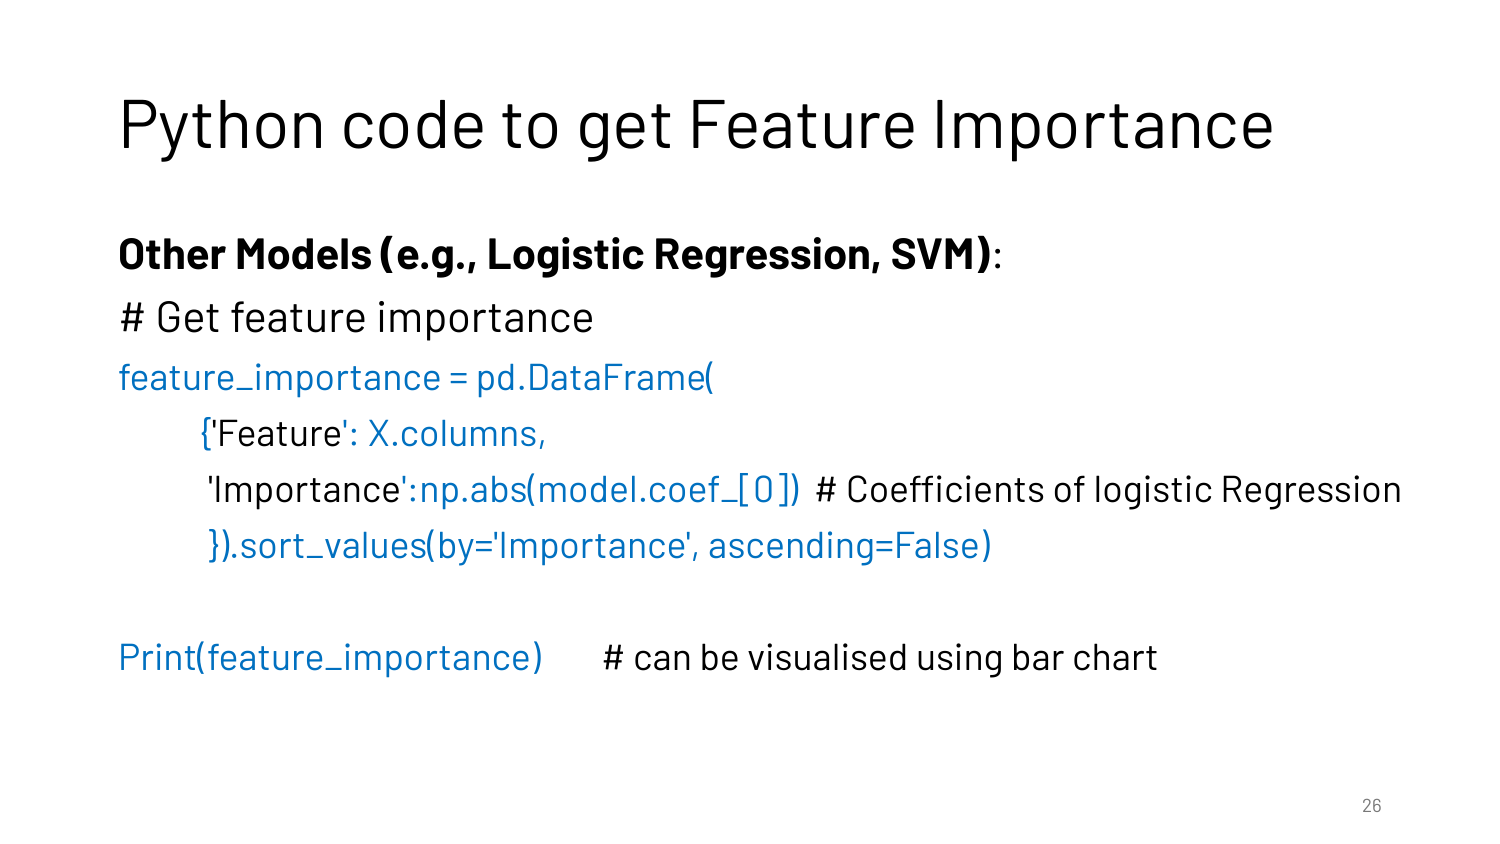

# Python code to get Feature Importance
Other Models (e.g., Logistic Regression, SVM):
# Get feature importance
feature_importance = pd.DataFrame(
           {'Feature': X.columns,
            'Importance':np.abs(model.coef_[0])  # Coefficients of logistic Regression
            }).sort_values(by='Importance', ascending=False)

Print(feature_importance)        # can be visualised using bar chart
26